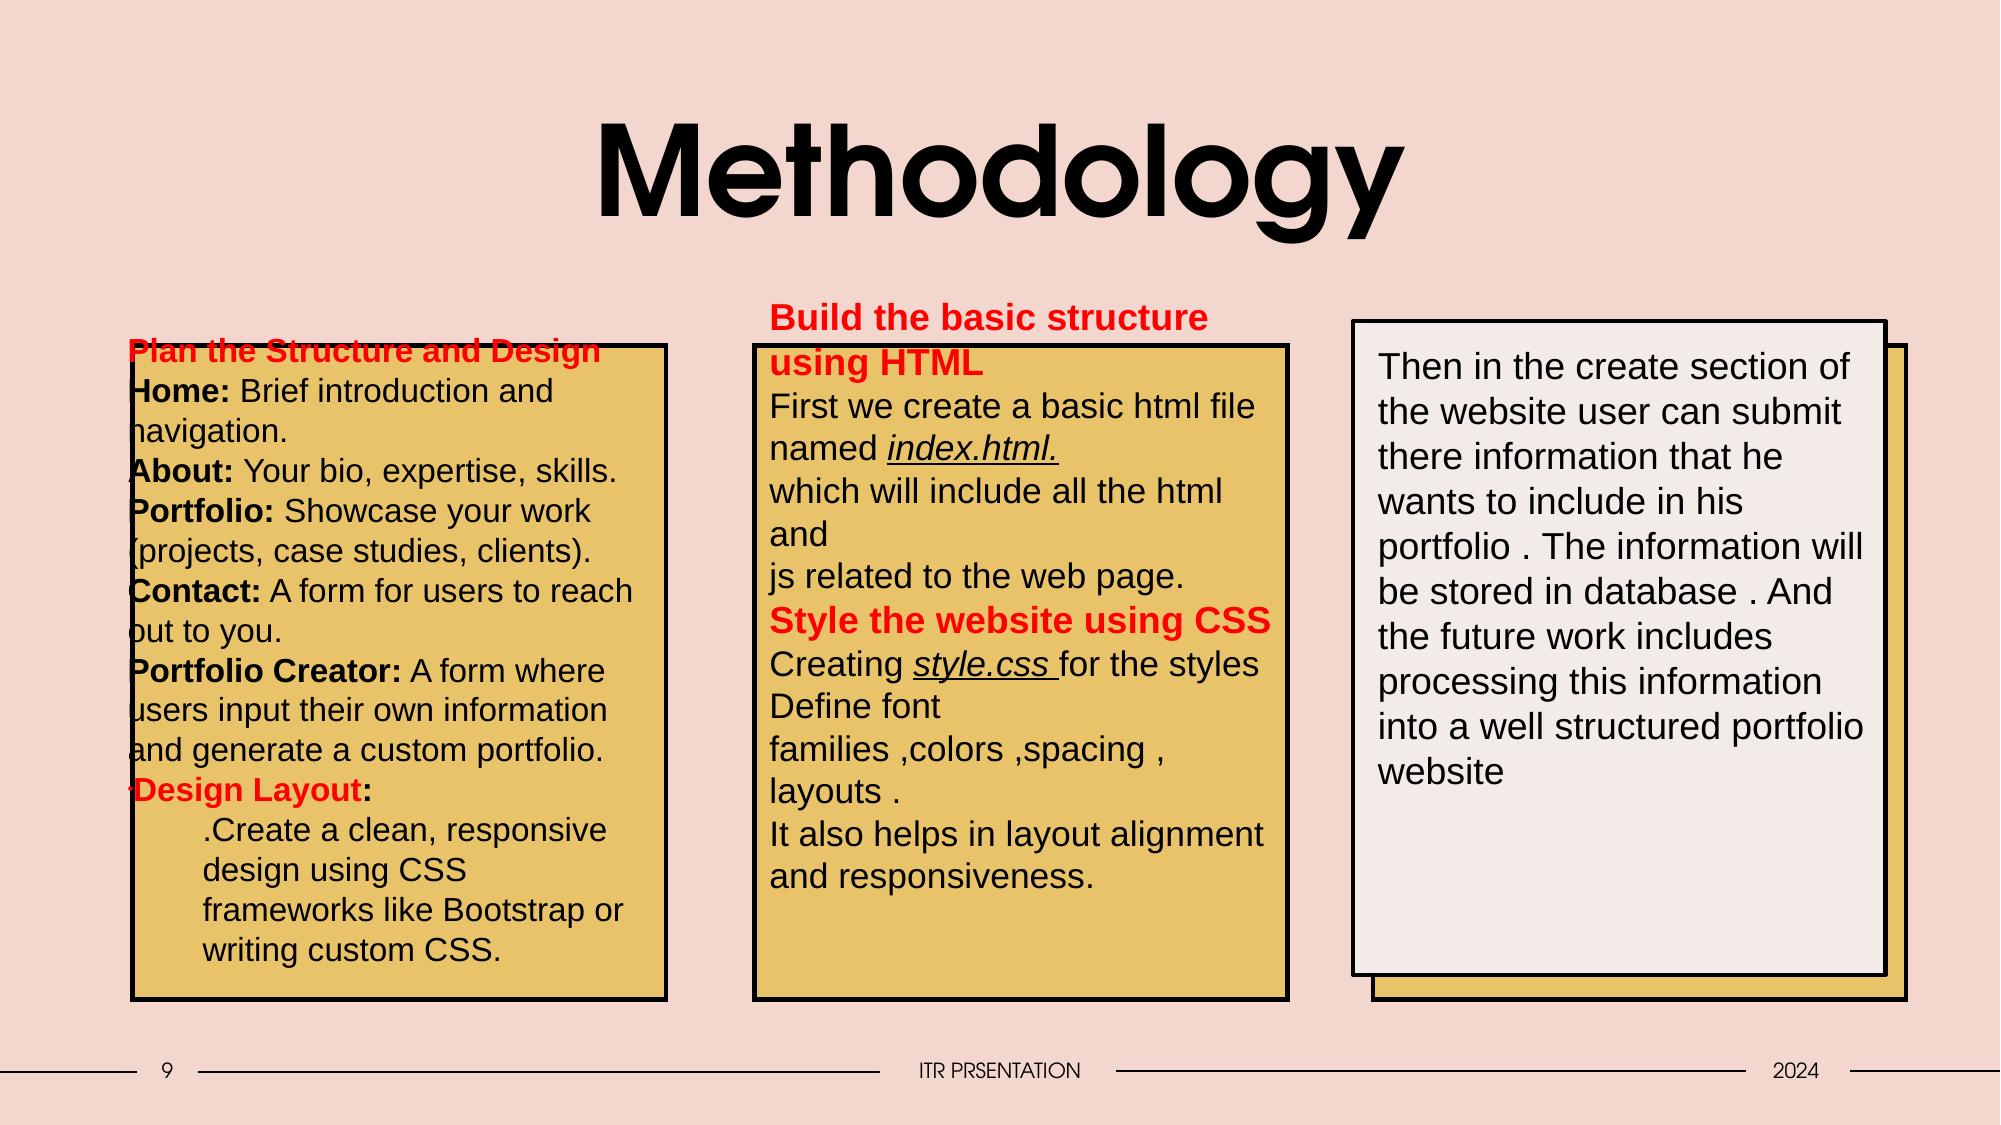

# Methodology​

​
Plan the Structure and Design
Home: Brief introduction and navigation.
About: Your bio, expertise, skills.
Portfolio: Showcase your work (projects, case studies, clients).
Contact: A form for users to reach out to you.
Portfolio Creator: A form where users input their own information and generate a custom portfolio.
Design Layout:
.Create a clean, responsive design using CSS frameworks like Bootstrap or writing custom CSS.
​
​

Build the basic structure using HTML
First we create a basic html file named index.html.
which will include all the html and
js related to the web page.
Style the website using CSS
Creating style.css for the styles
Define font families ,colors ,spacing , layouts .
It also helps in layout alignment and responsiveness.
Then in the create section of the website user can submit there information that he wants to include in his portfolio . The information will be stored in database . And the future work includes processing this information into a well structured portfolio website
9
ITR PRSENTATION
2024